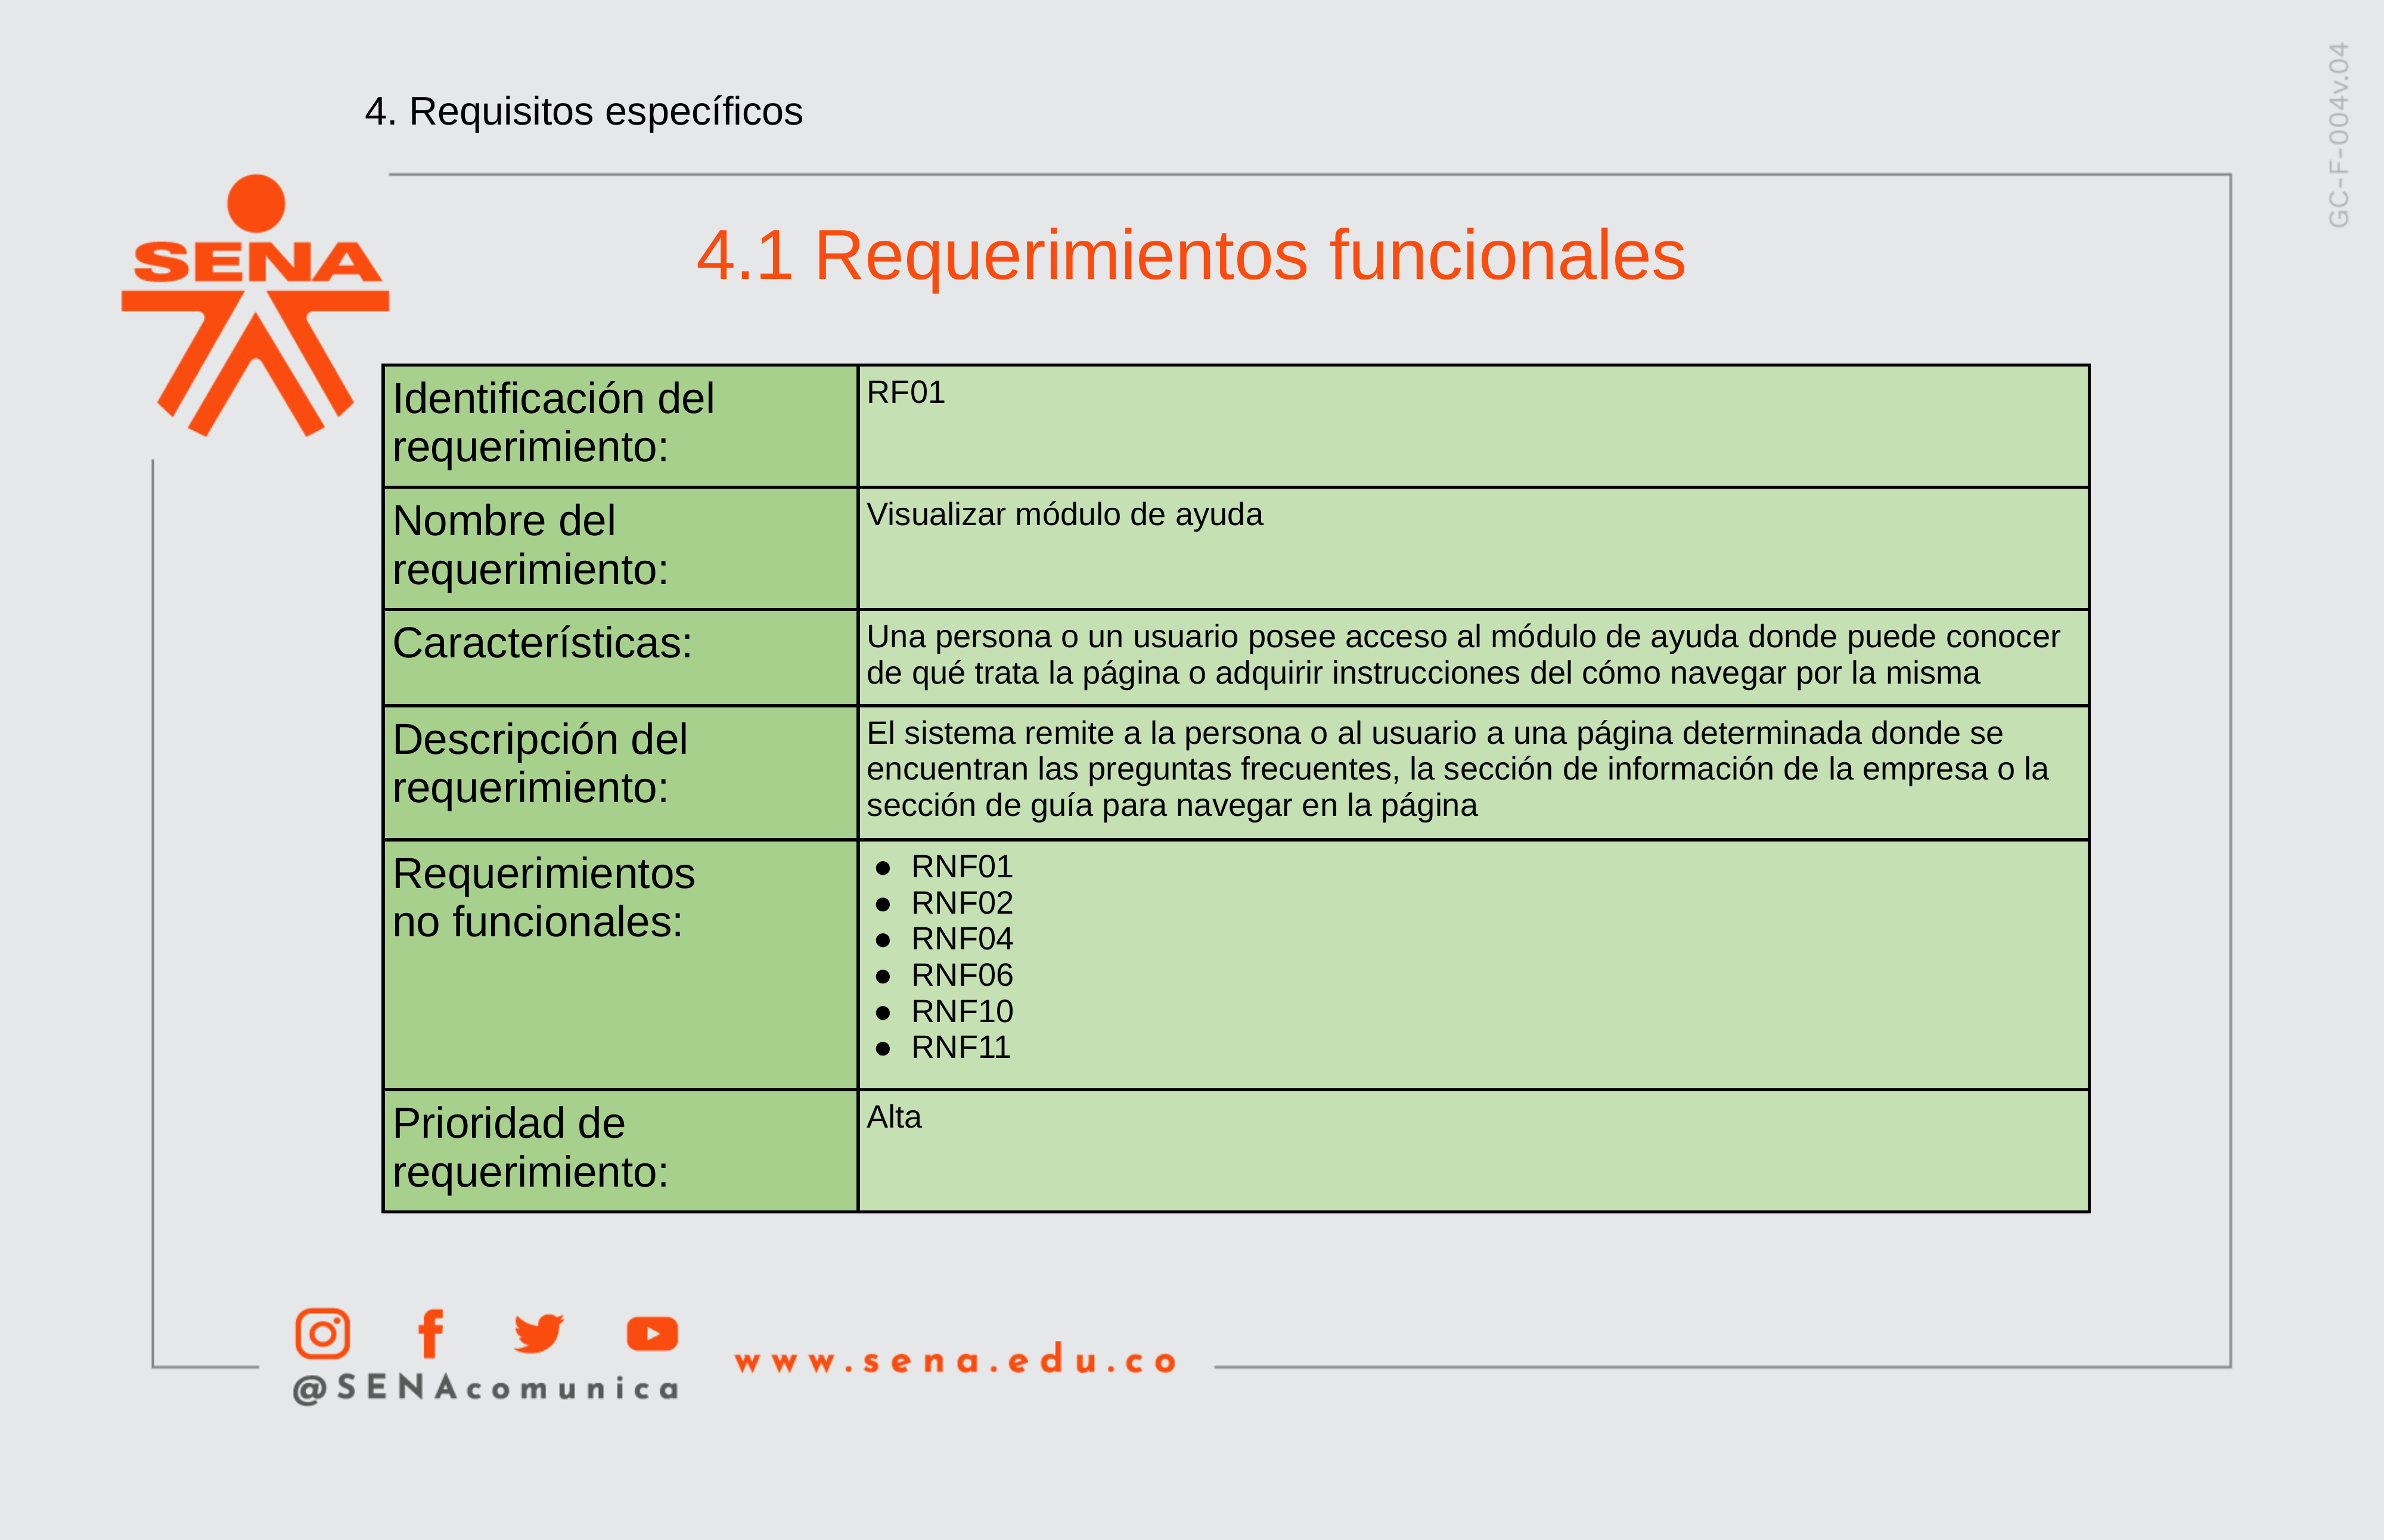

4. Requisitos específicos
4.1 Requerimientos funcionales
| Identificación del requerimiento: | RF01 |
| --- | --- |
| Nombre del requerimiento: | Visualizar módulo de ayuda |
| Características: | Una persona o un usuario posee acceso al módulo de ayuda donde puede conocer de qué trata la página o adquirir instrucciones del cómo navegar por la misma |
| Descripción del requerimiento: | El sistema remite a la persona o al usuario a una página determinada donde se encuentran las preguntas frecuentes, la sección de información de la empresa o la sección de guía para navegar en la página |
| Requerimientos no funcionales: | RNF01 RNF02 RNF04 RNF06 RNF10 RNF11 |
| Prioridad de requerimiento: | Alta |